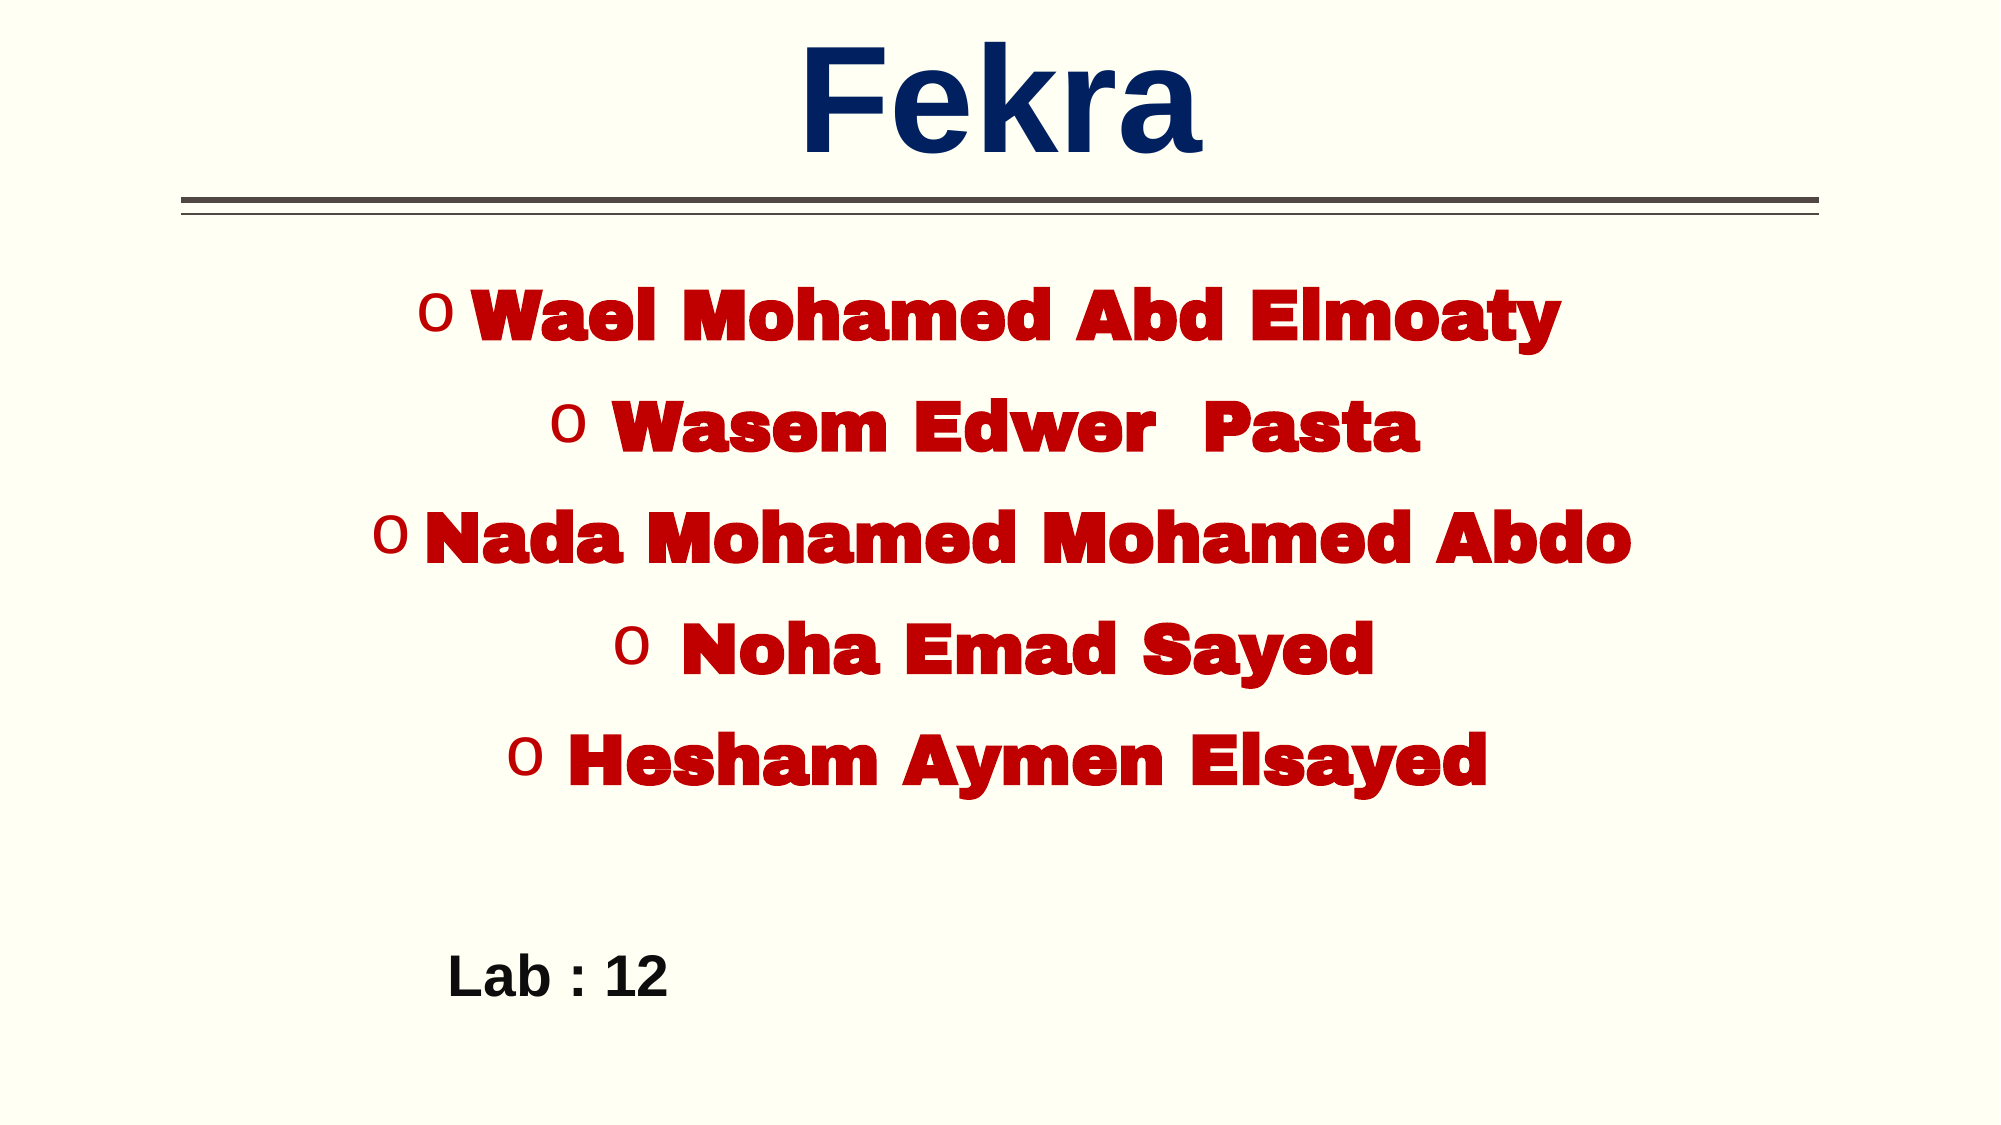

# Fekra
Wael Mohamed Abd Elmoaty
Wasem Edwer  Pasta
Nada Mohamed Mohamed Abdo
Noha Emad Sayed
Hesham Aymen Elsayed

                                                            Lab : 12